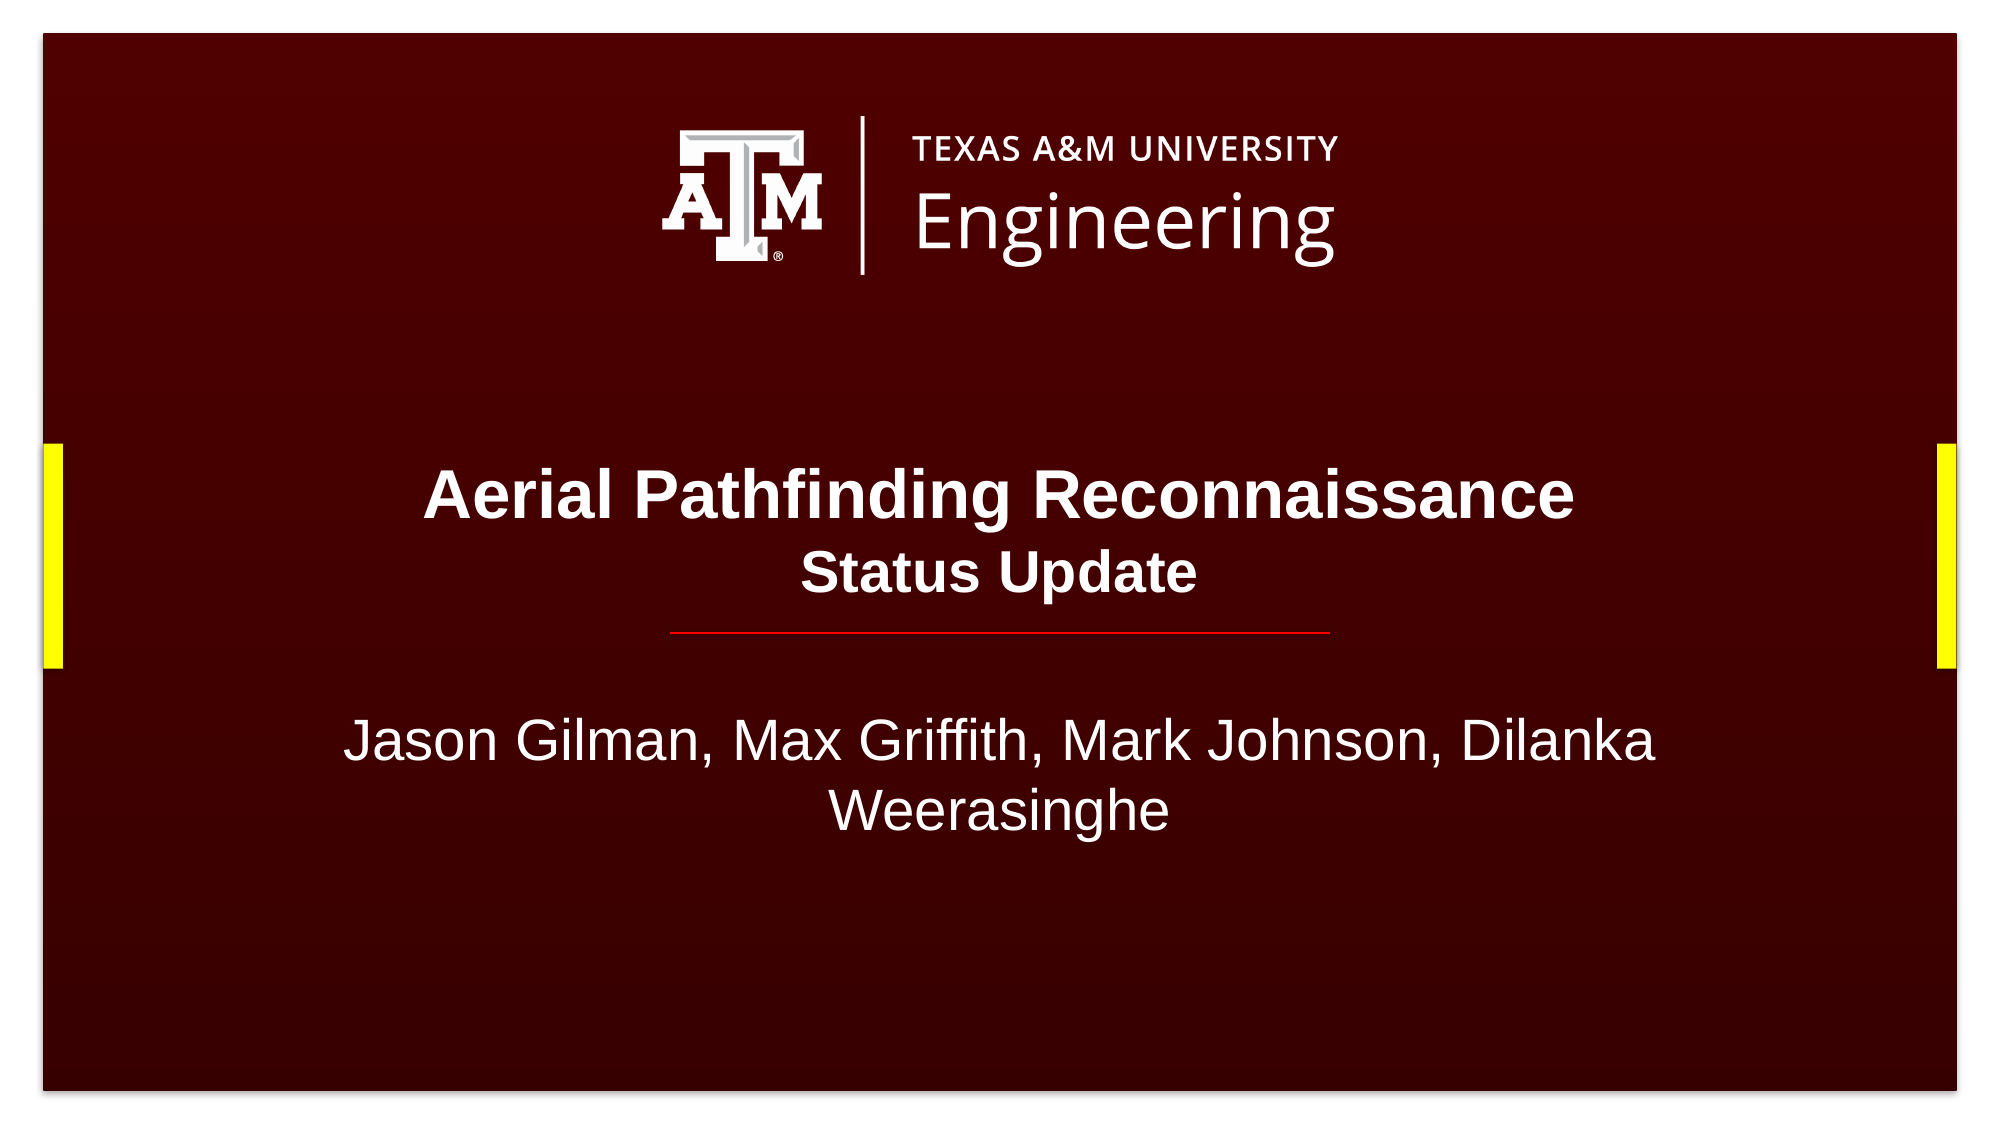

# Aerial Pathfinding Reconnaissance Status Update
Jason Gilman, Max Griffith, Mark Johnson, Dilanka Weerasinghe